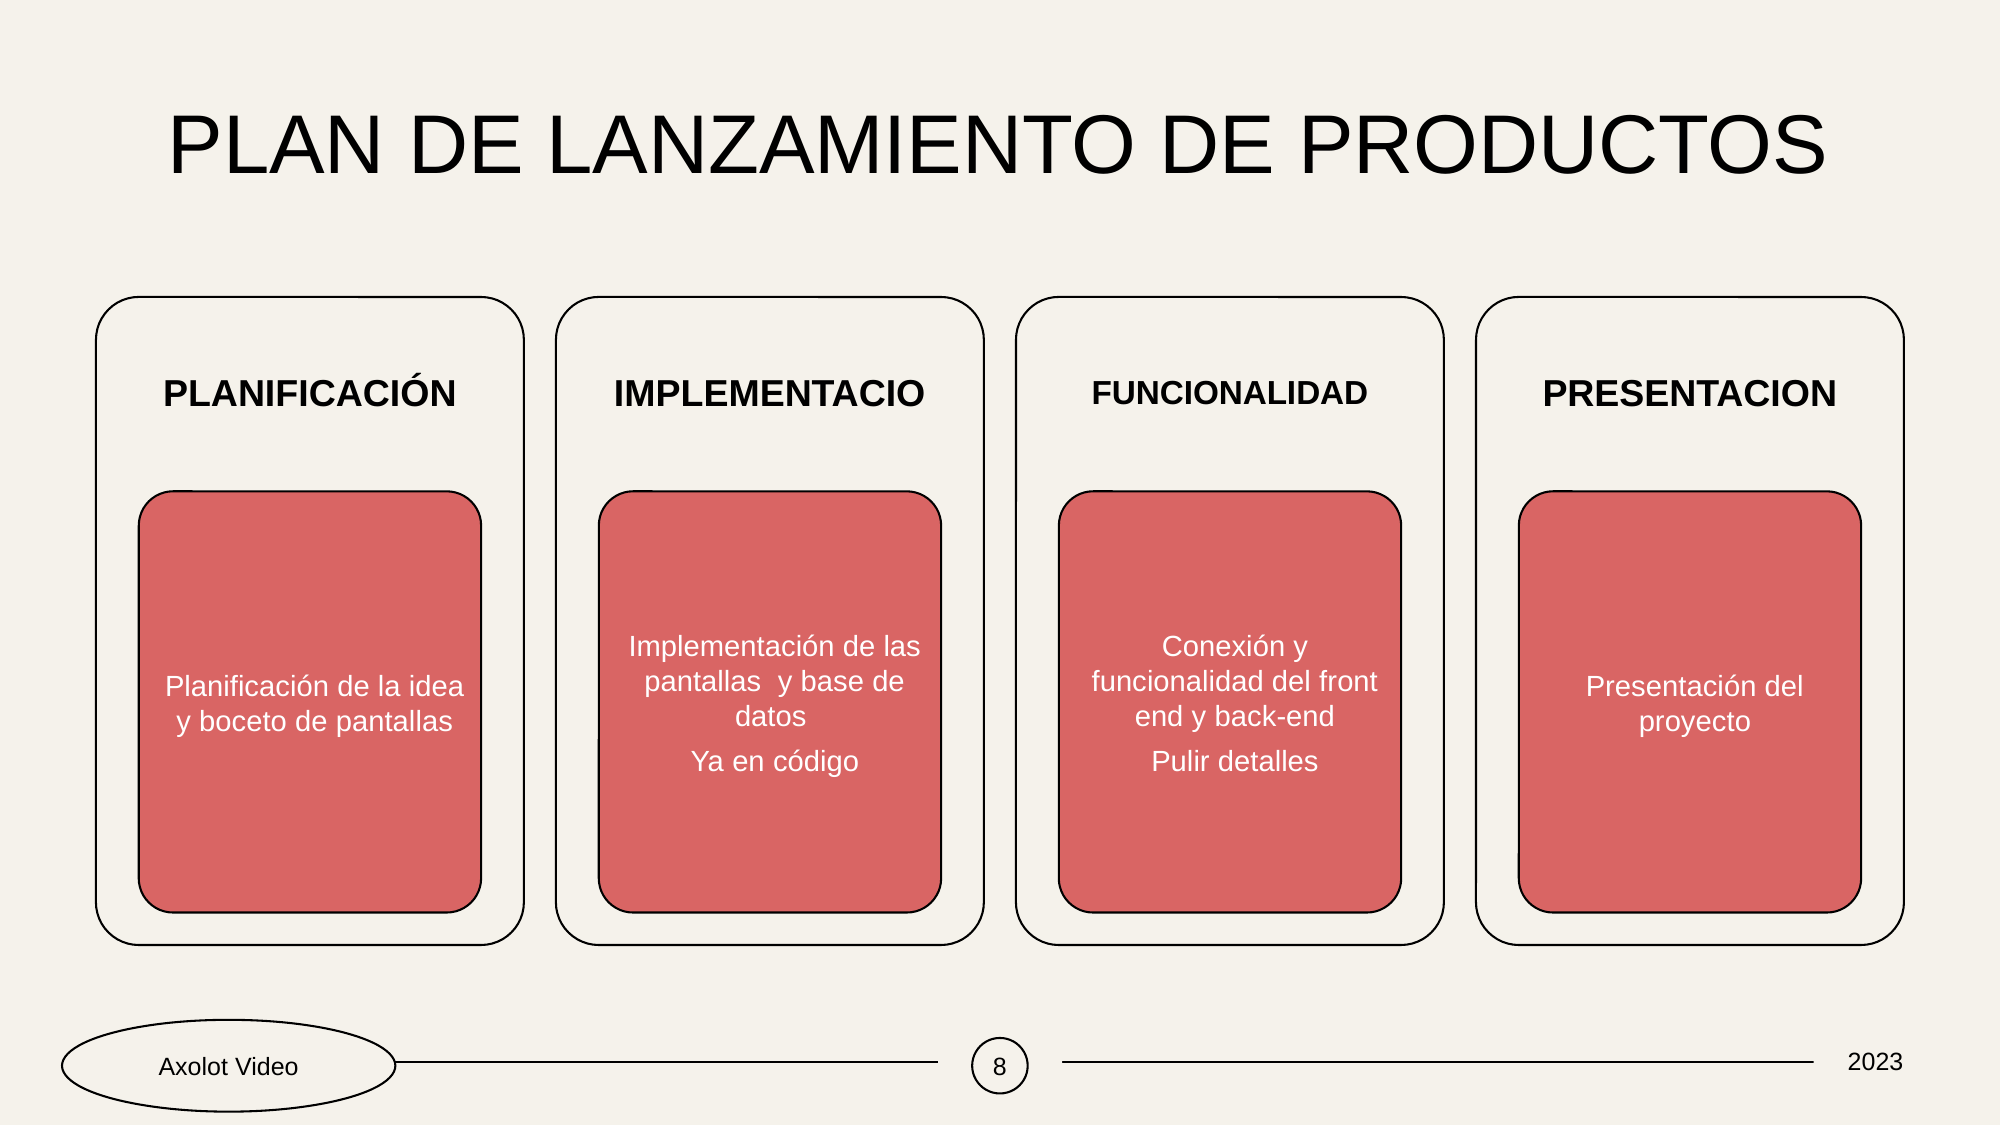

# PLAN DE LANZAMIENTO DE PRODUCTOS
PLANIFICACIÓN
Planificación de la idea y boceto de pantallas
IMPLEMENTACIO
Implementación de las pantallas  y base de datos
Ya en código
FUNCIONALIDAD
Conexión y funcionalidad del front end y back-end
Pulir detalles
PRESENTACION
Presentación del proyecto
Axolot Video
8
2023